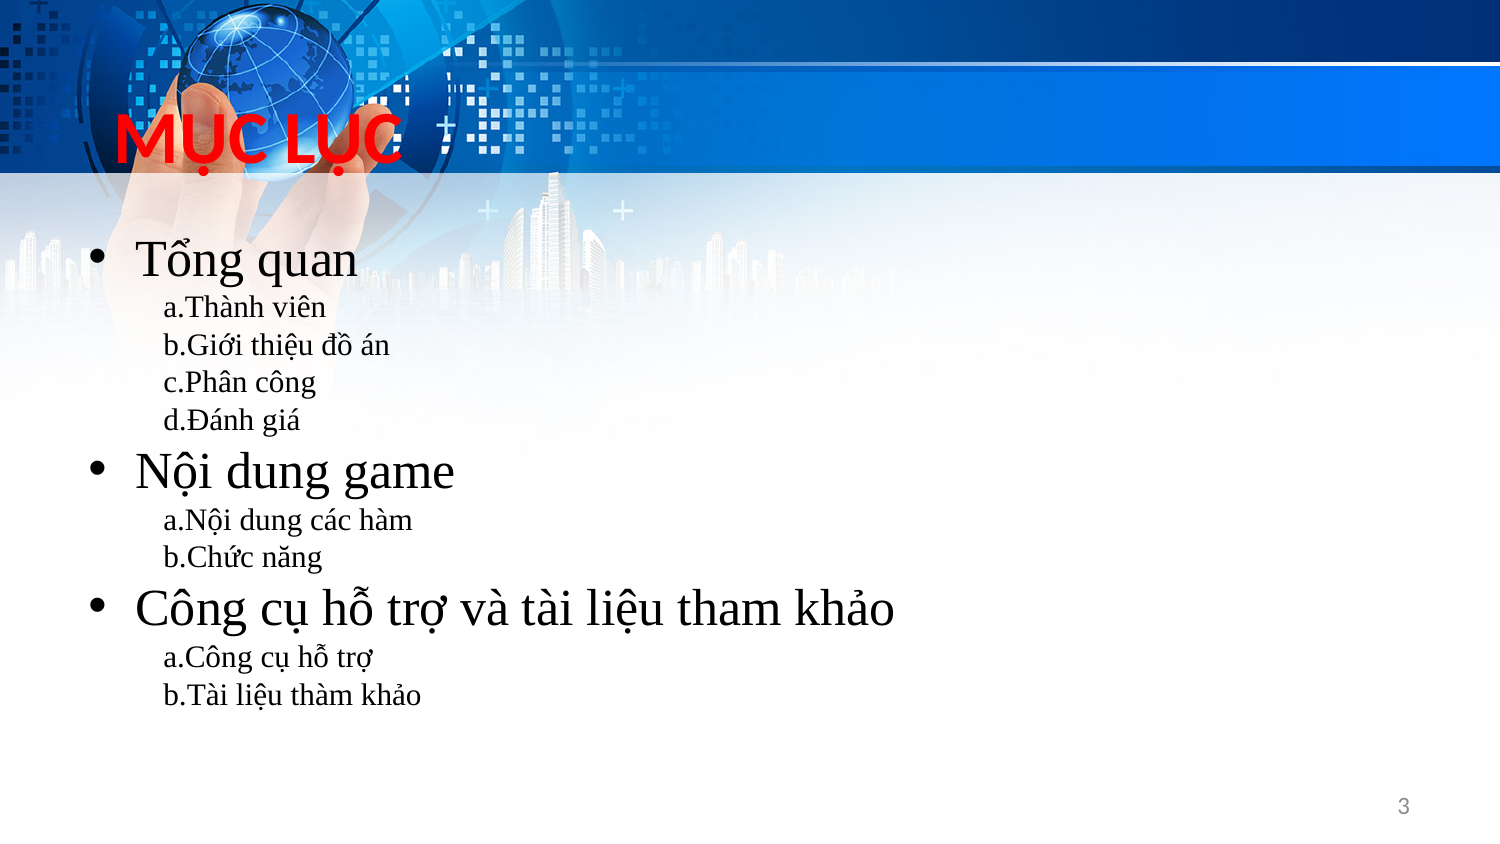

# MỤC LỤC

Tổng quan
a.Thành viên
b.Giới thiệu đồ án
c.Phân công
d.Đánh giá
Nội dung game
a.Nội dung các hàm
b.Chức năng
Công cụ hỗ trợ và tài liệu tham khảo
a.Công cụ hỗ trợ
b.Tài liệu thàm khảo
3